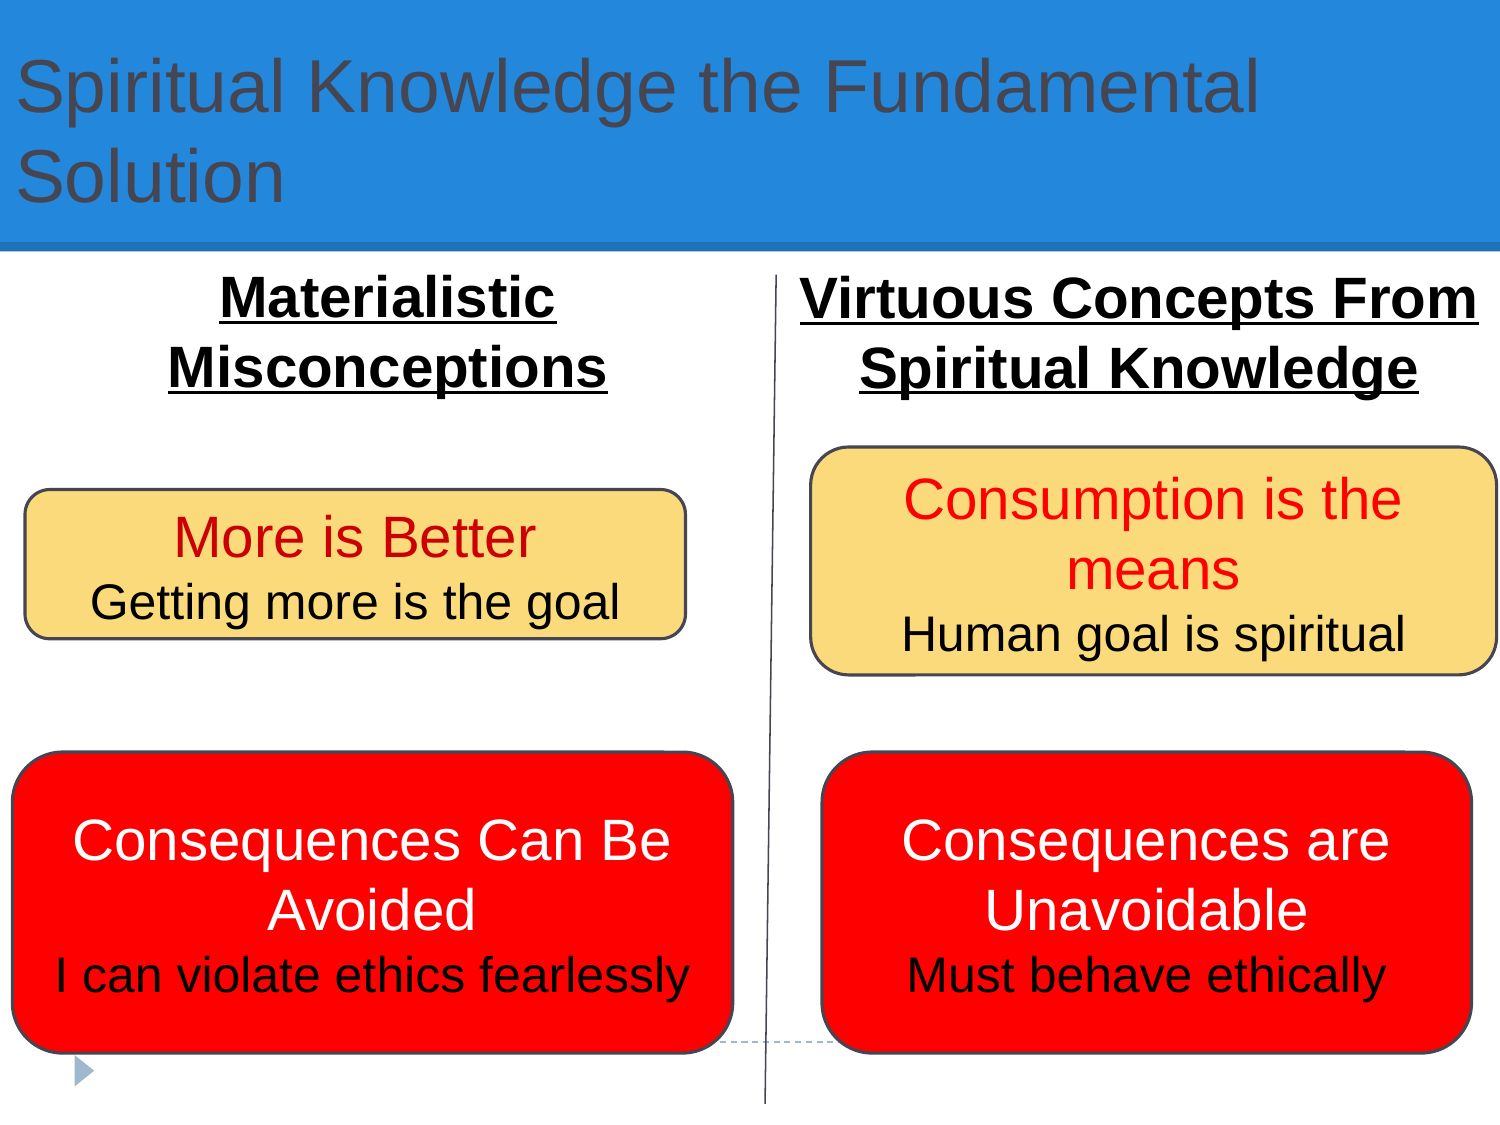

# Spiritual Knowledge the Fundamental Solution
Virtuous Concepts From Spiritual Knowledge
Materialistic Misconceptions
Consumption is the means
Human goal is spiritual
More is Better
Getting more is the goal
Consequences Can Be Avoided
I can violate ethics fearlessly
Consequences are Unavoidable
Must behave ethically